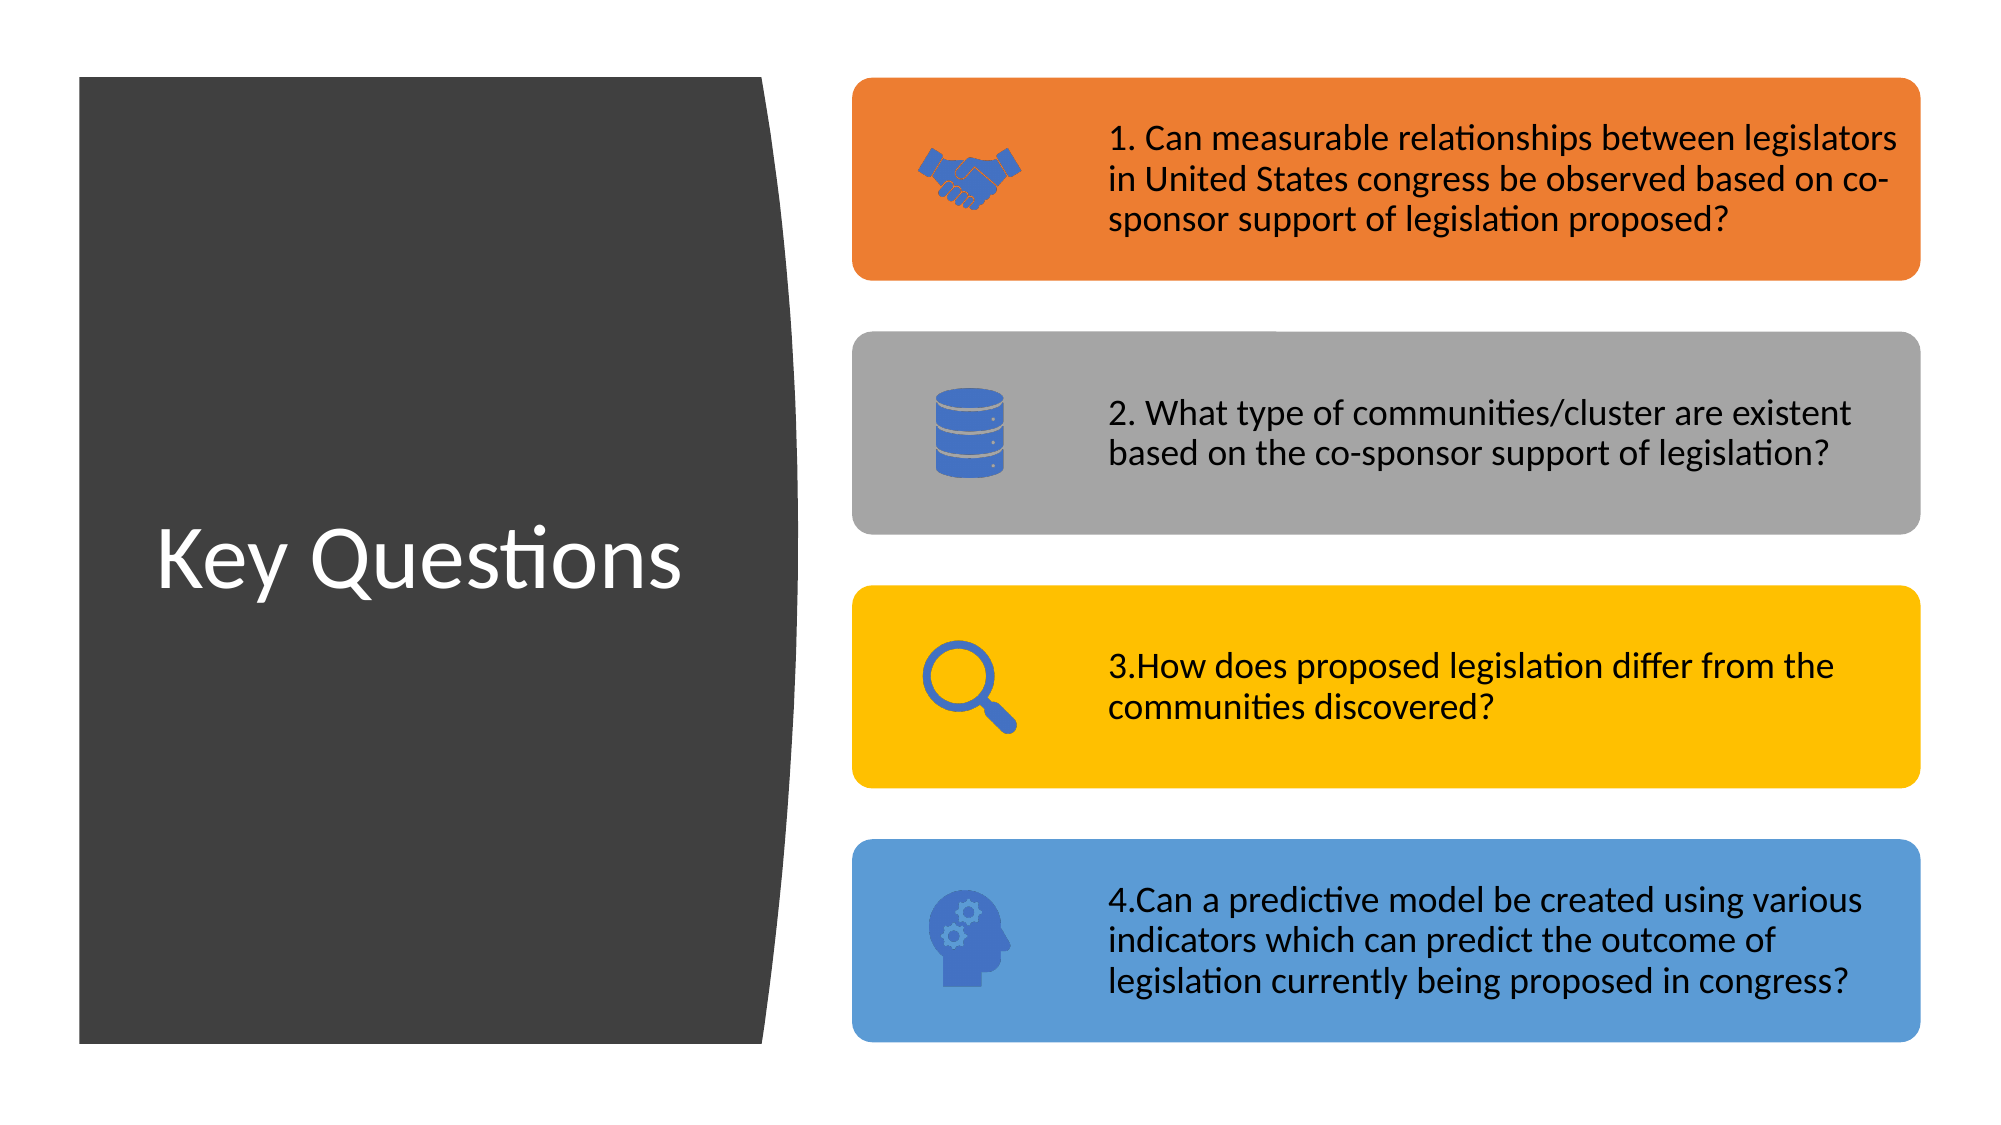

1. Can measurable relationships between legislators in United States congress be observed based on co-sponsor support of legislation proposed?
2. What type of communities/cluster are existent based on the co-sponsor support of legislation?
3.How does proposed legislation differ from the communities discovered?
4.Can a predictive model be created using various indicators which can predict the outcome of legislation currently being proposed in congress?

# Key Questions